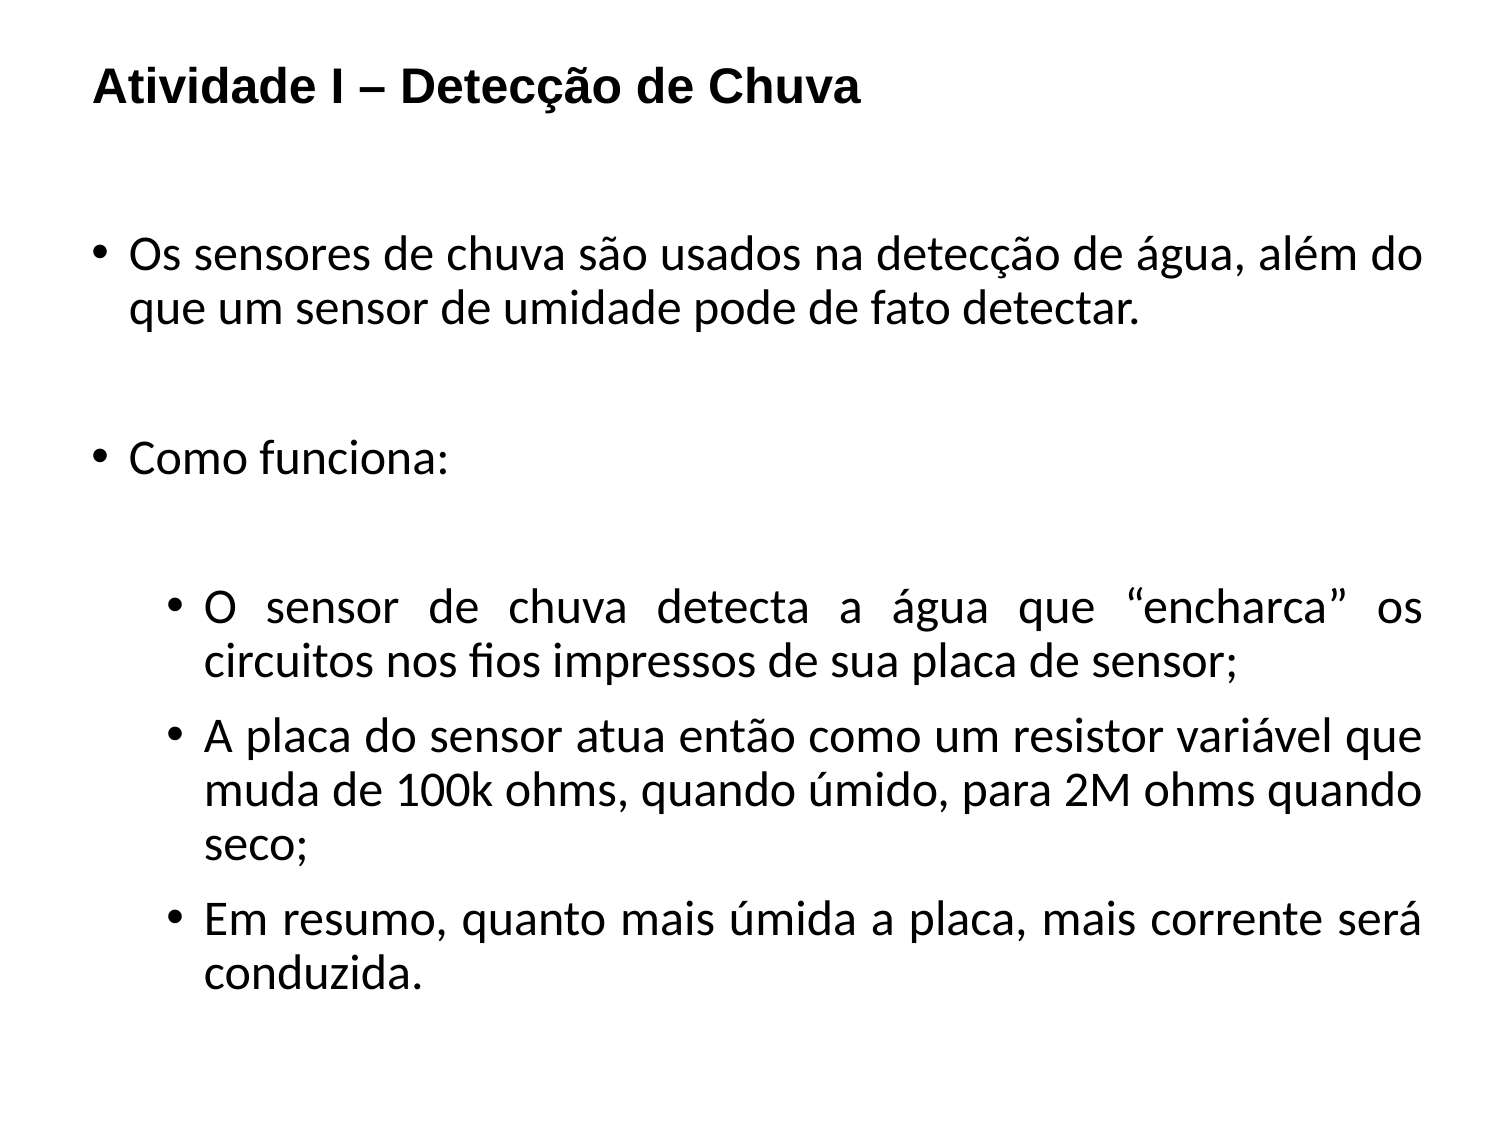

# Atividade I – Detecção de Chuva
Os sensores de chuva são usados ​​na detecção de água, além do que um sensor de umidade pode de fato detectar.

Como funciona:

O sensor de chuva detecta a água que “encharca” os circuitos nos fios impressos de sua placa de sensor;
A placa do sensor atua então como um resistor variável que muda de 100k ohms, quando úmido, para 2M ohms quando seco;
Em resumo, quanto mais úmida a placa, mais corrente será conduzida.